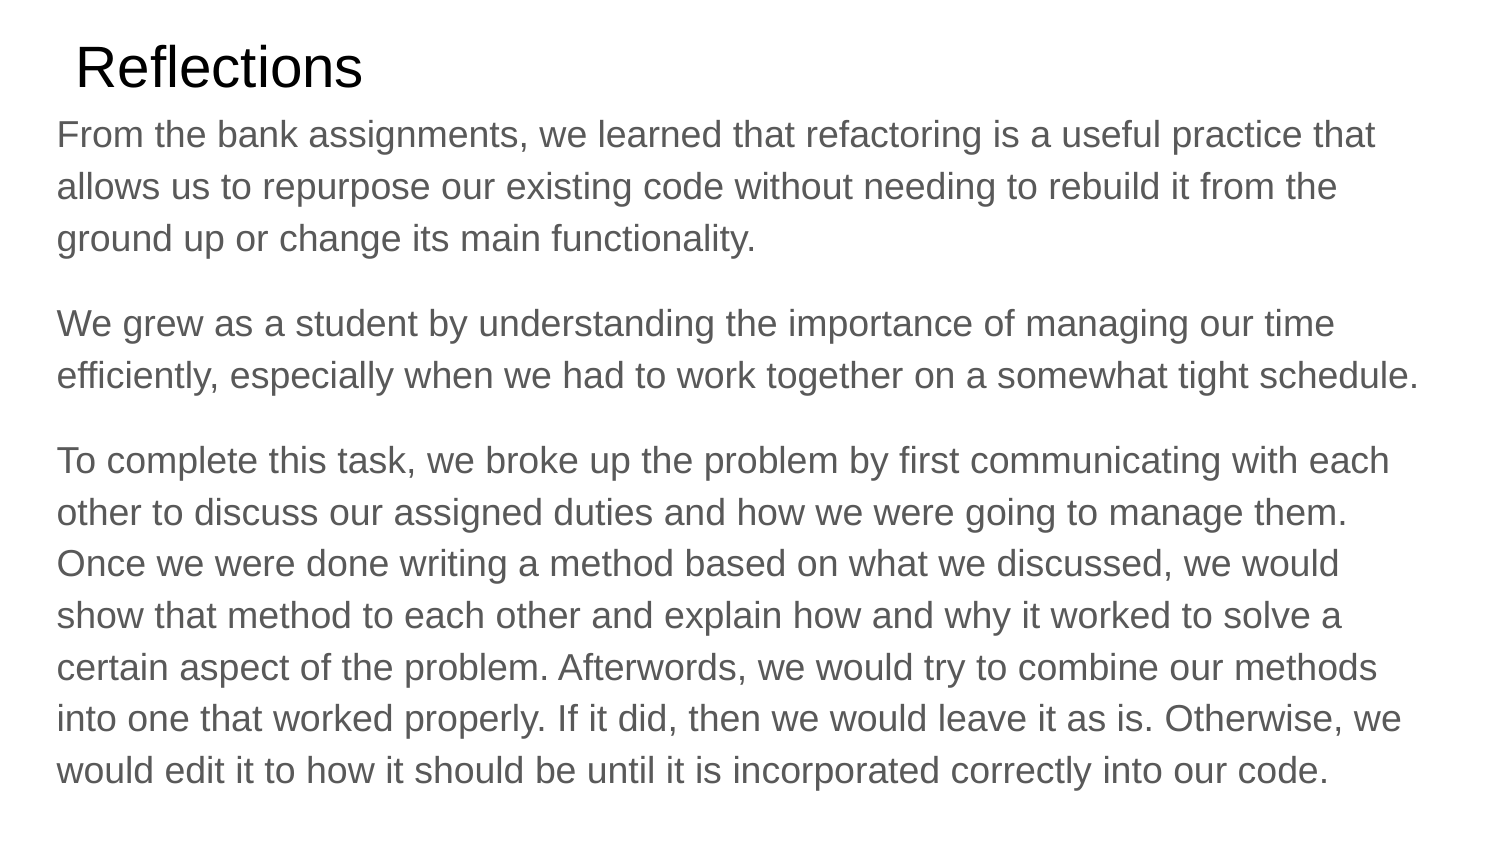

# Reflections
From the bank assignments, we learned that refactoring is a useful practice that allows us to repurpose our existing code without needing to rebuild it from the ground up or change its main functionality.
We grew as a student by understanding the importance of managing our time efficiently, especially when we had to work together on a somewhat tight schedule.
To complete this task, we broke up the problem by first communicating with each other to discuss our assigned duties and how we were going to manage them. Once we were done writing a method based on what we discussed, we would show that method to each other and explain how and why it worked to solve a certain aspect of the problem. Afterwords, we would try to combine our methods into one that worked properly. If it did, then we would leave it as is. Otherwise, we would edit it to how it should be until it is incorporated correctly into our code.